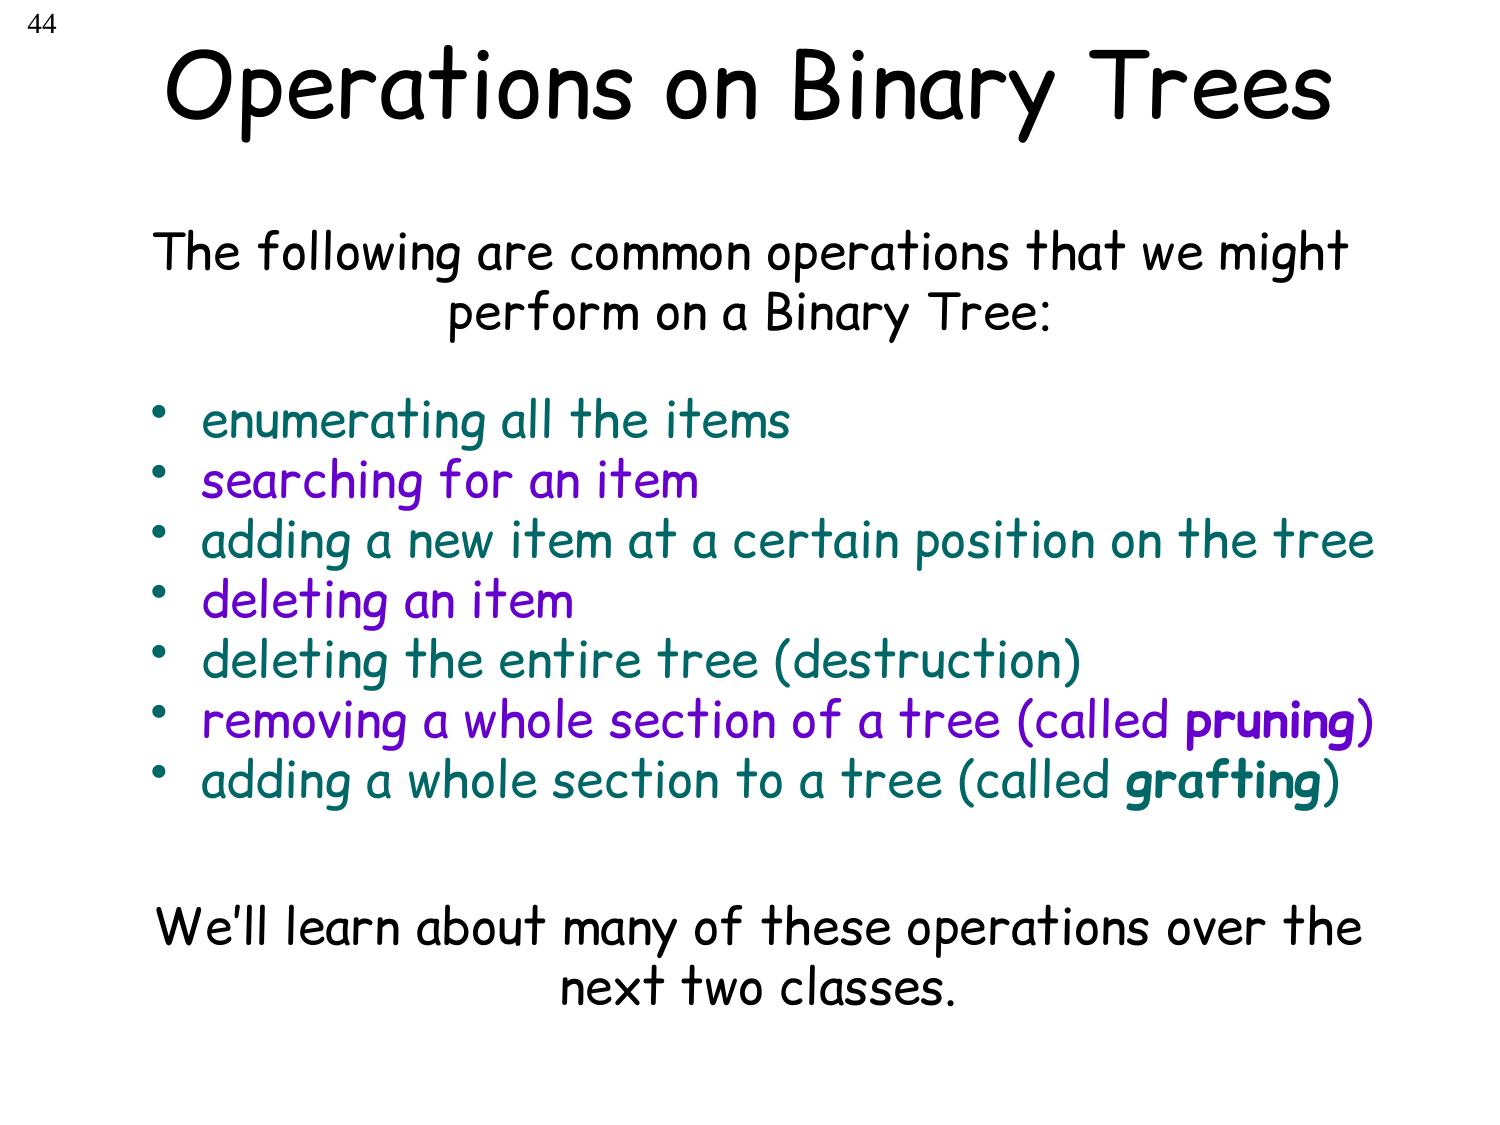

# Operations on Binary Trees
44
The following are common operations that we might perform on a Binary Tree:
 enumerating all the items
 searching for an item
 adding a new item at a certain position on the tree
 deleting an item
 deleting the entire tree (destruction)
 removing a whole section of a tree (called pruning)
 adding a whole section to a tree (called grafting)

We’ll learn about many of these operations over the next two classes.